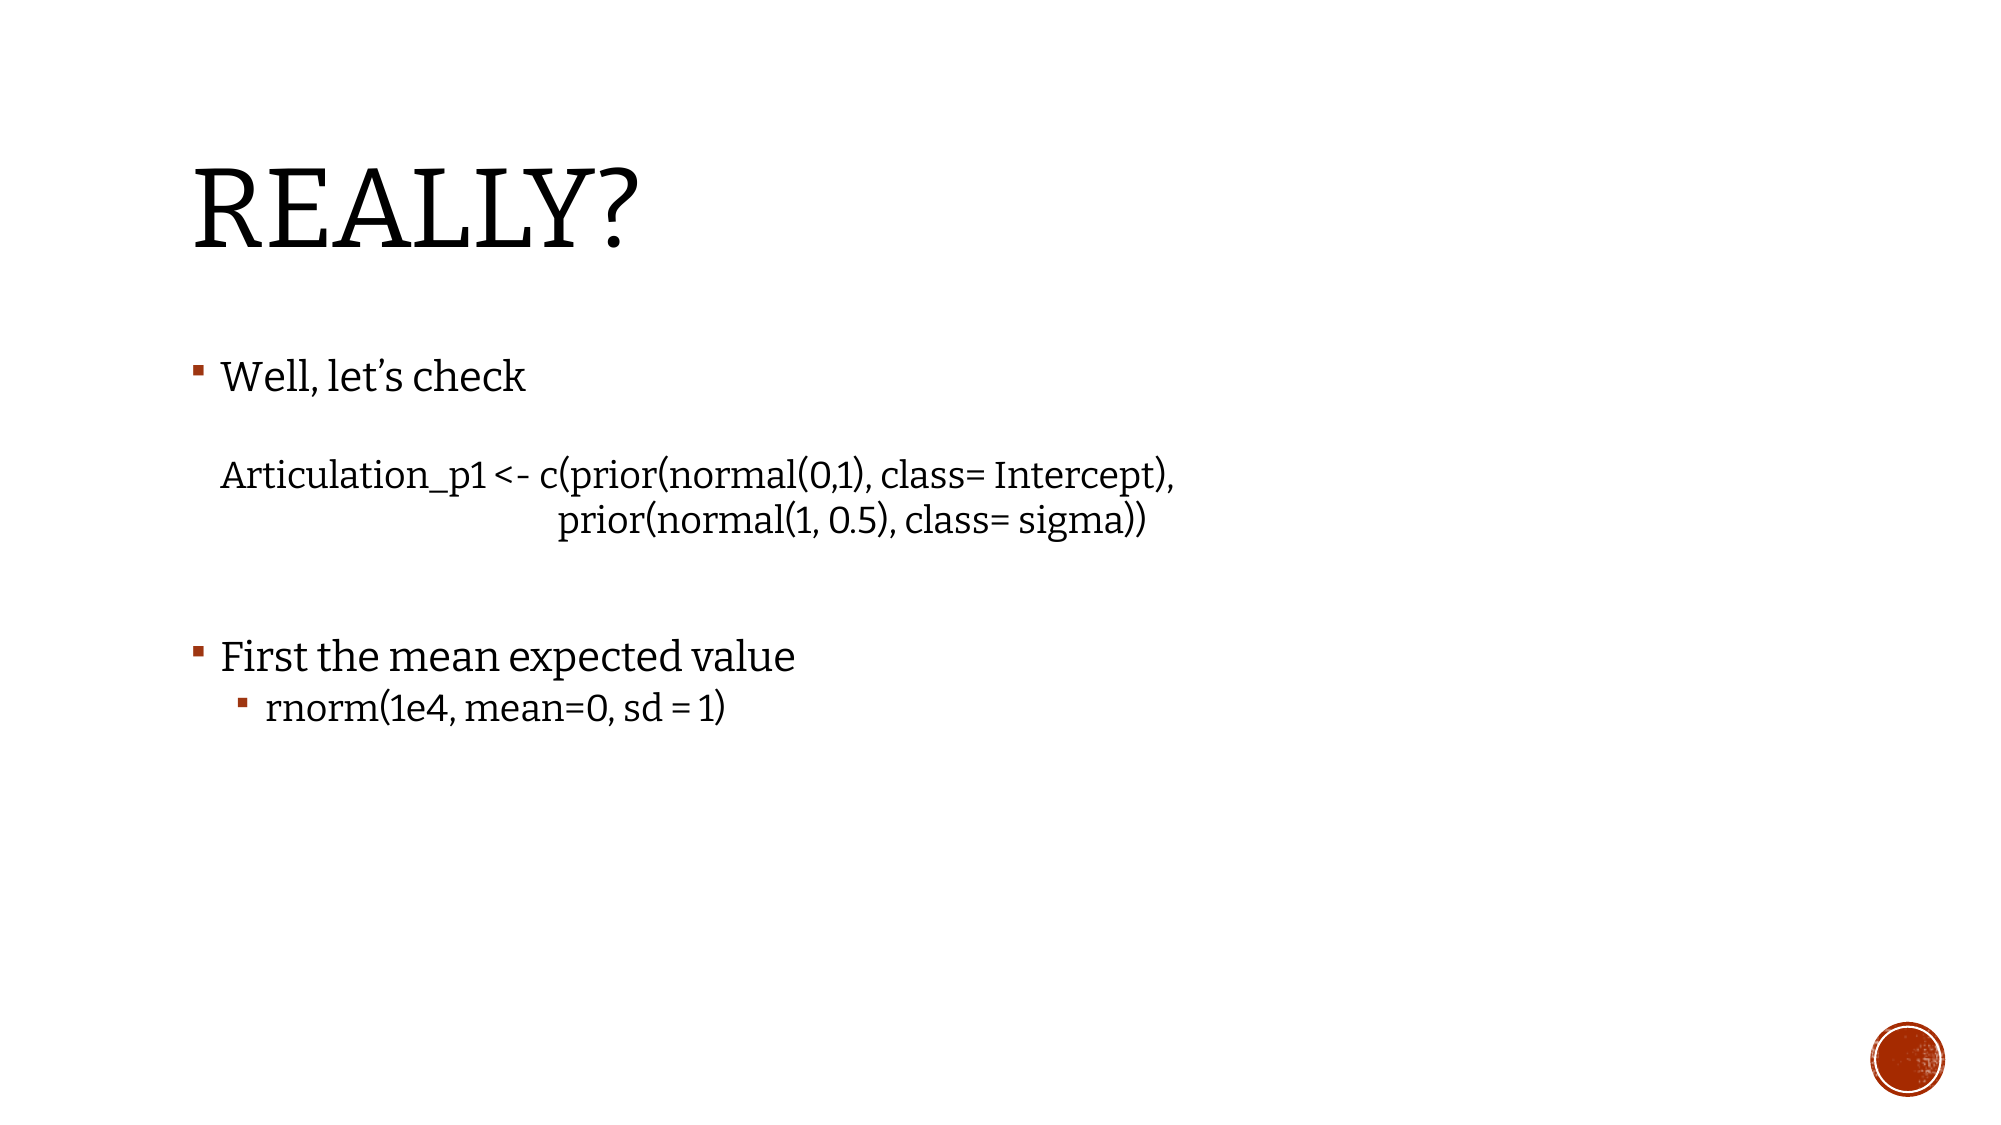

# Really?
Well, let’s check

First the mean expected value
rnorm(1e4, mean=0, sd = 1)

Articulation_p1 <- c(prior(normal(0,1), class= Intercept),
		     prior(normal(1, 0.5), class= sigma))